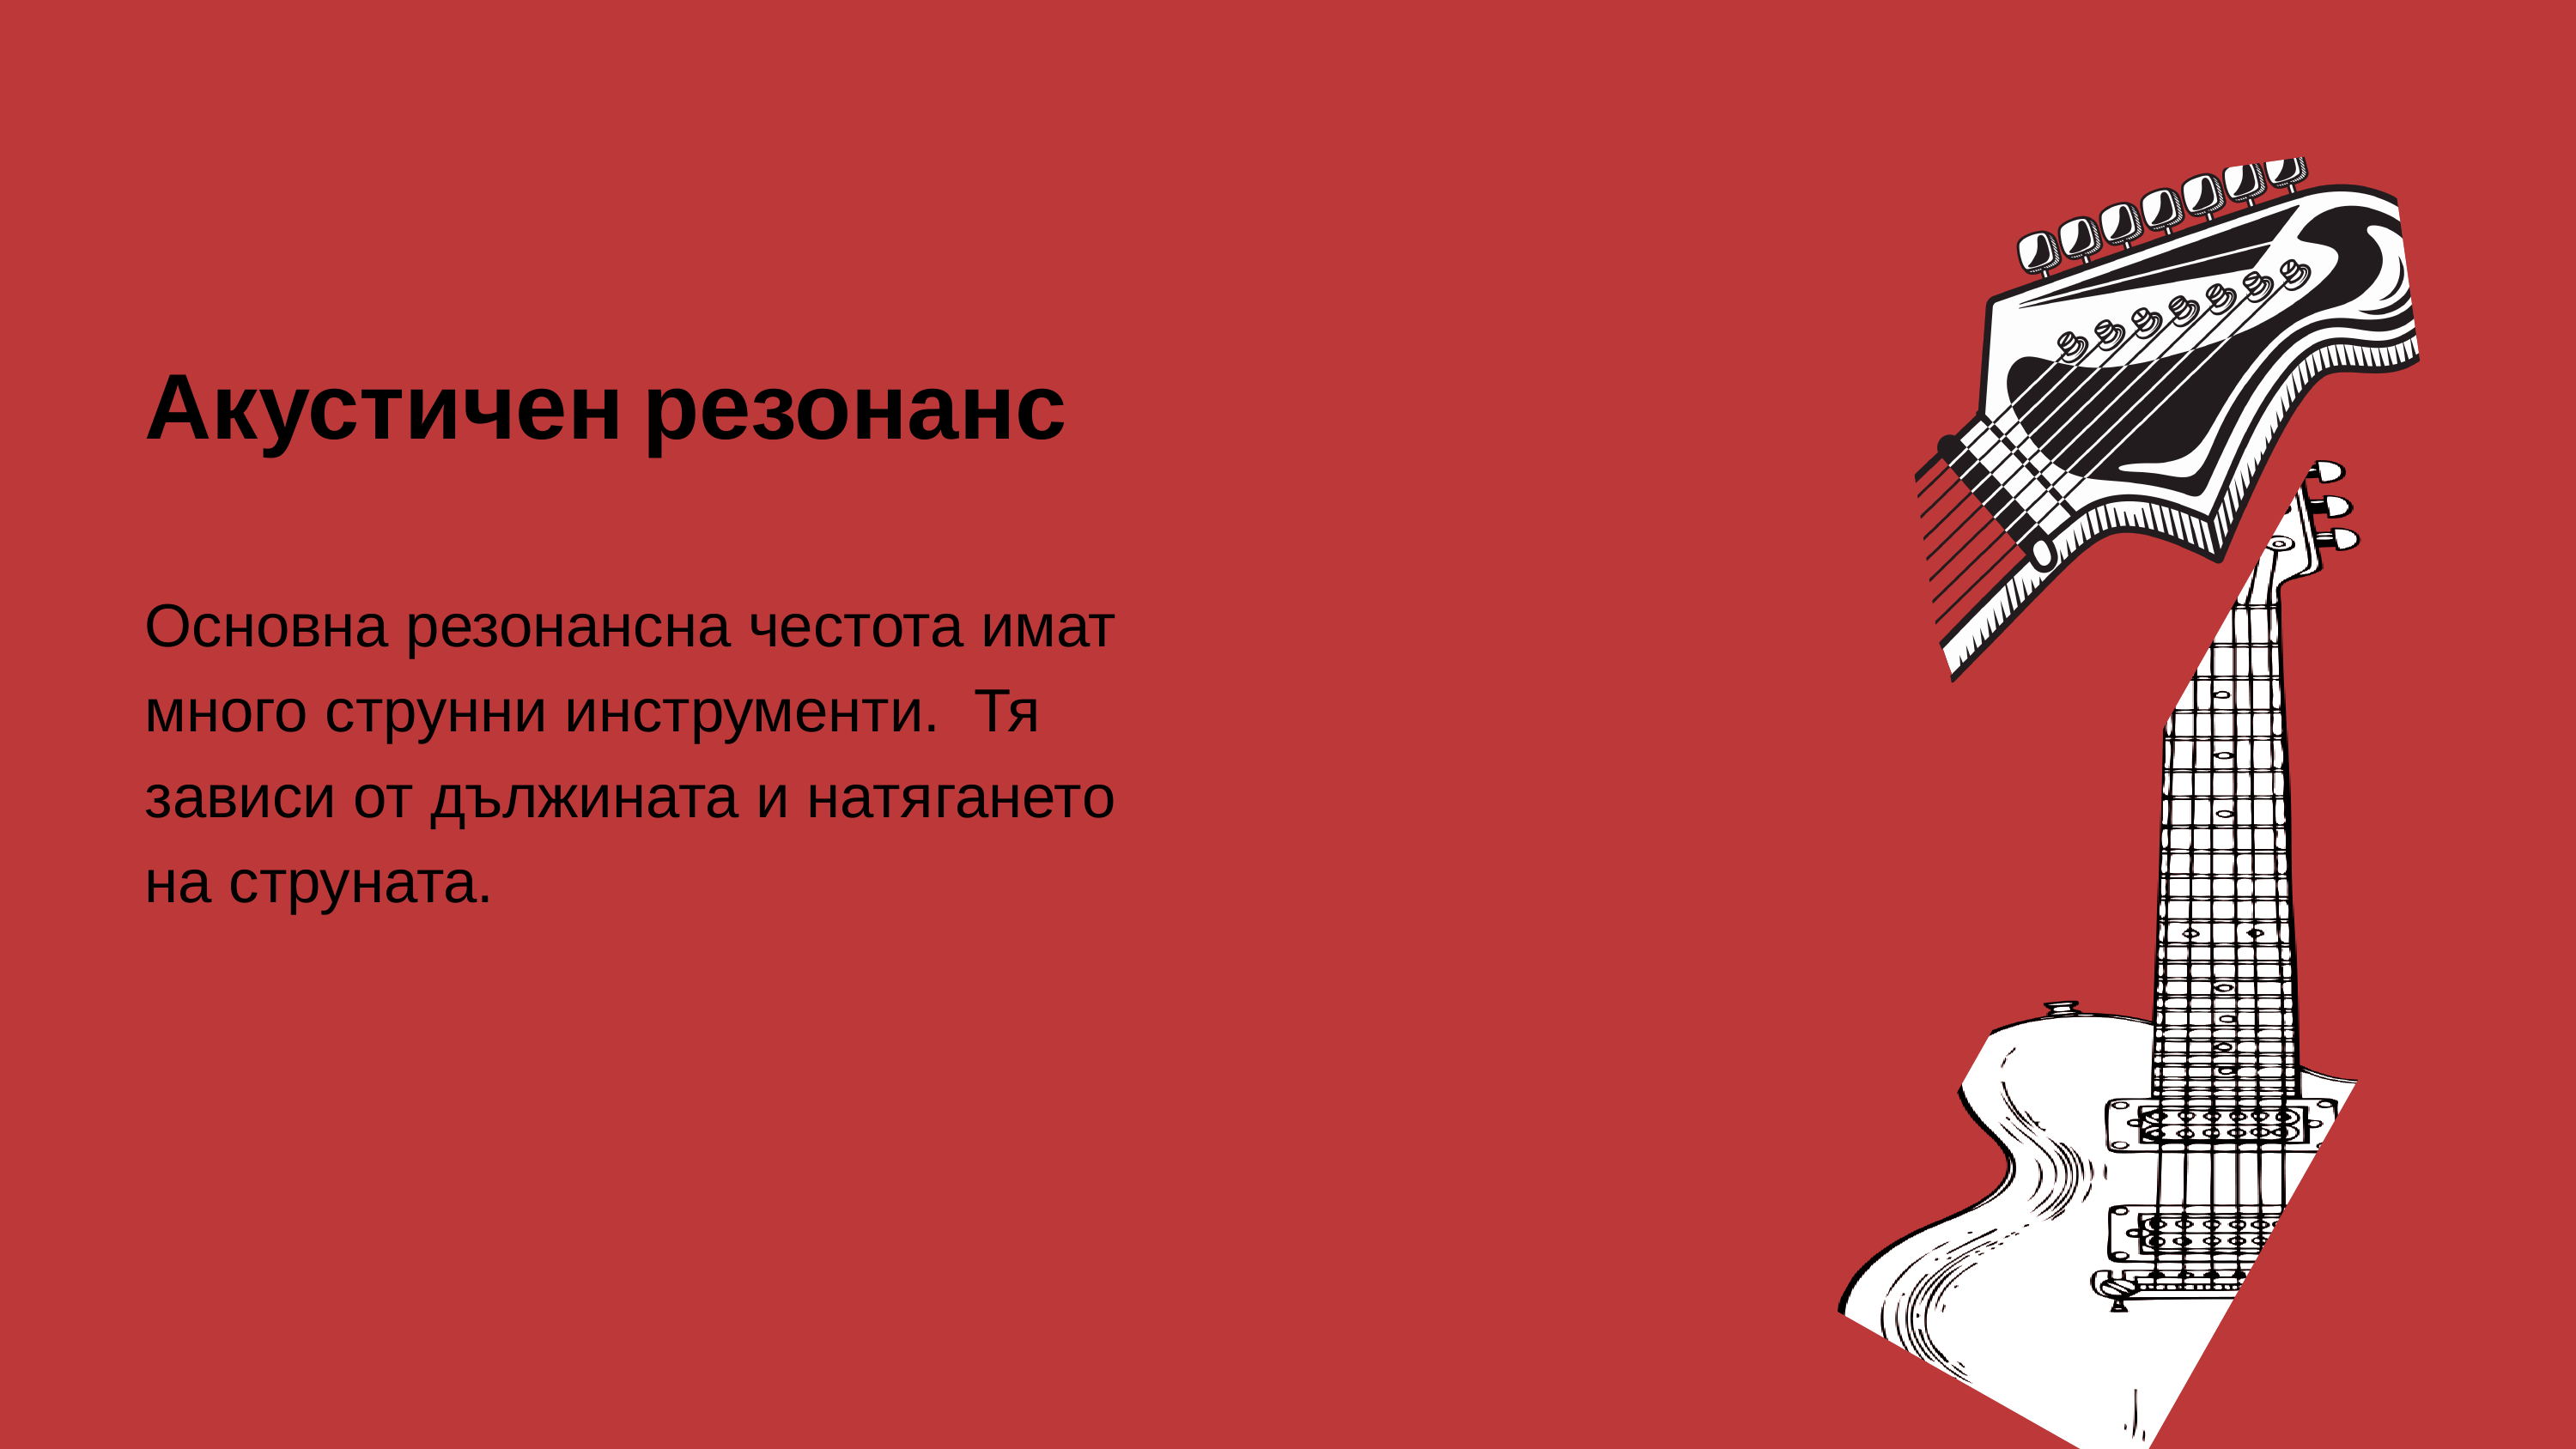

Акустичен резонанс

Основна резонансна честота имат много струнни инструменти.  Тя зависи от дължината и натягането на струната.